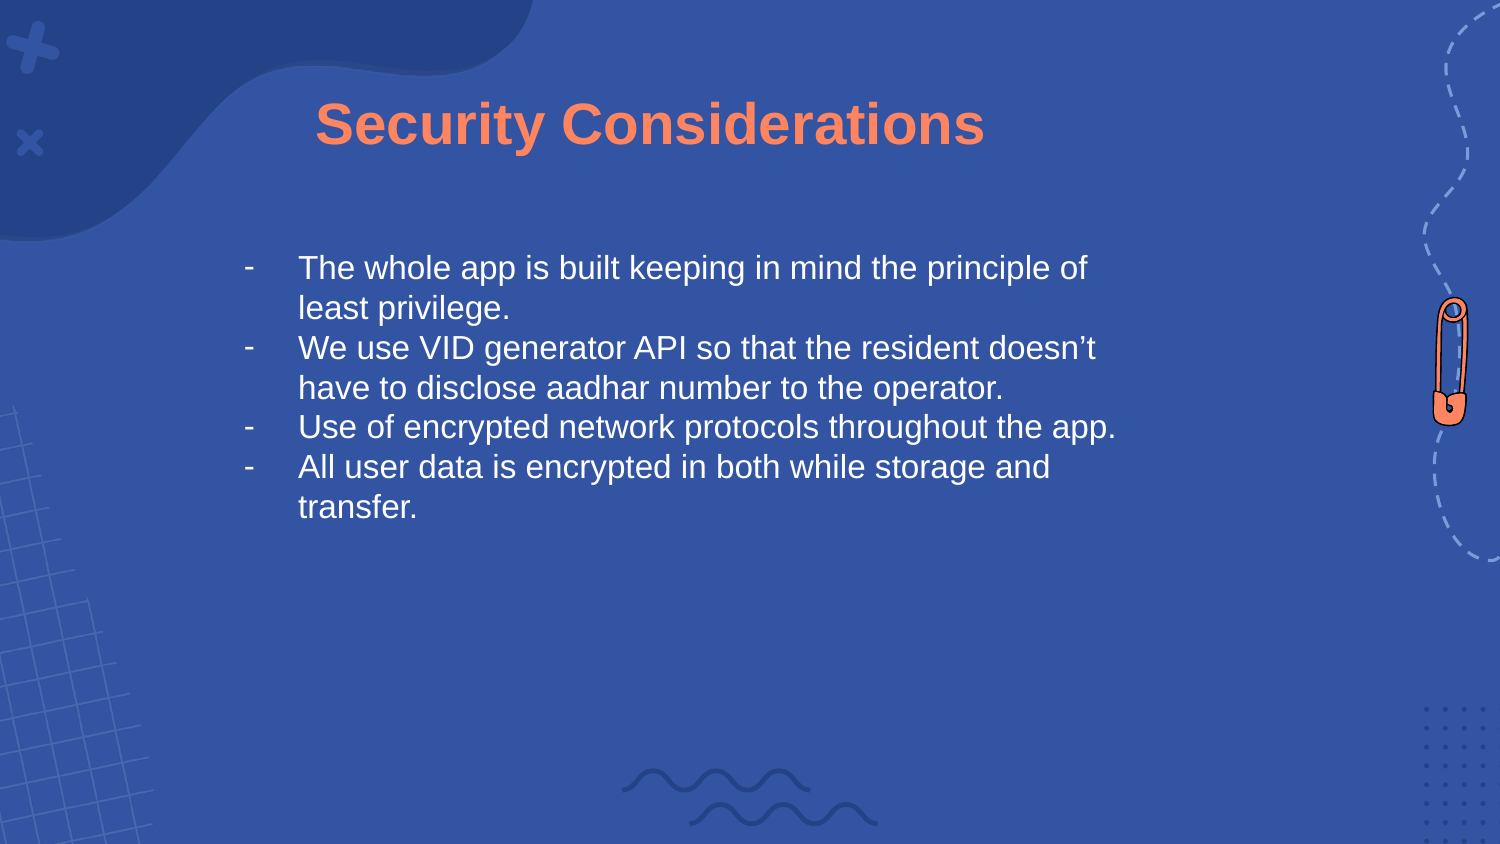

# Security Considerations
The whole app is built keeping in mind the principle of least privilege.
We use VID generator API so that the resident doesn’t have to disclose aadhar number to the operator.
Use of encrypted network protocols throughout the app.
All user data is encrypted in both while storage and transfer.